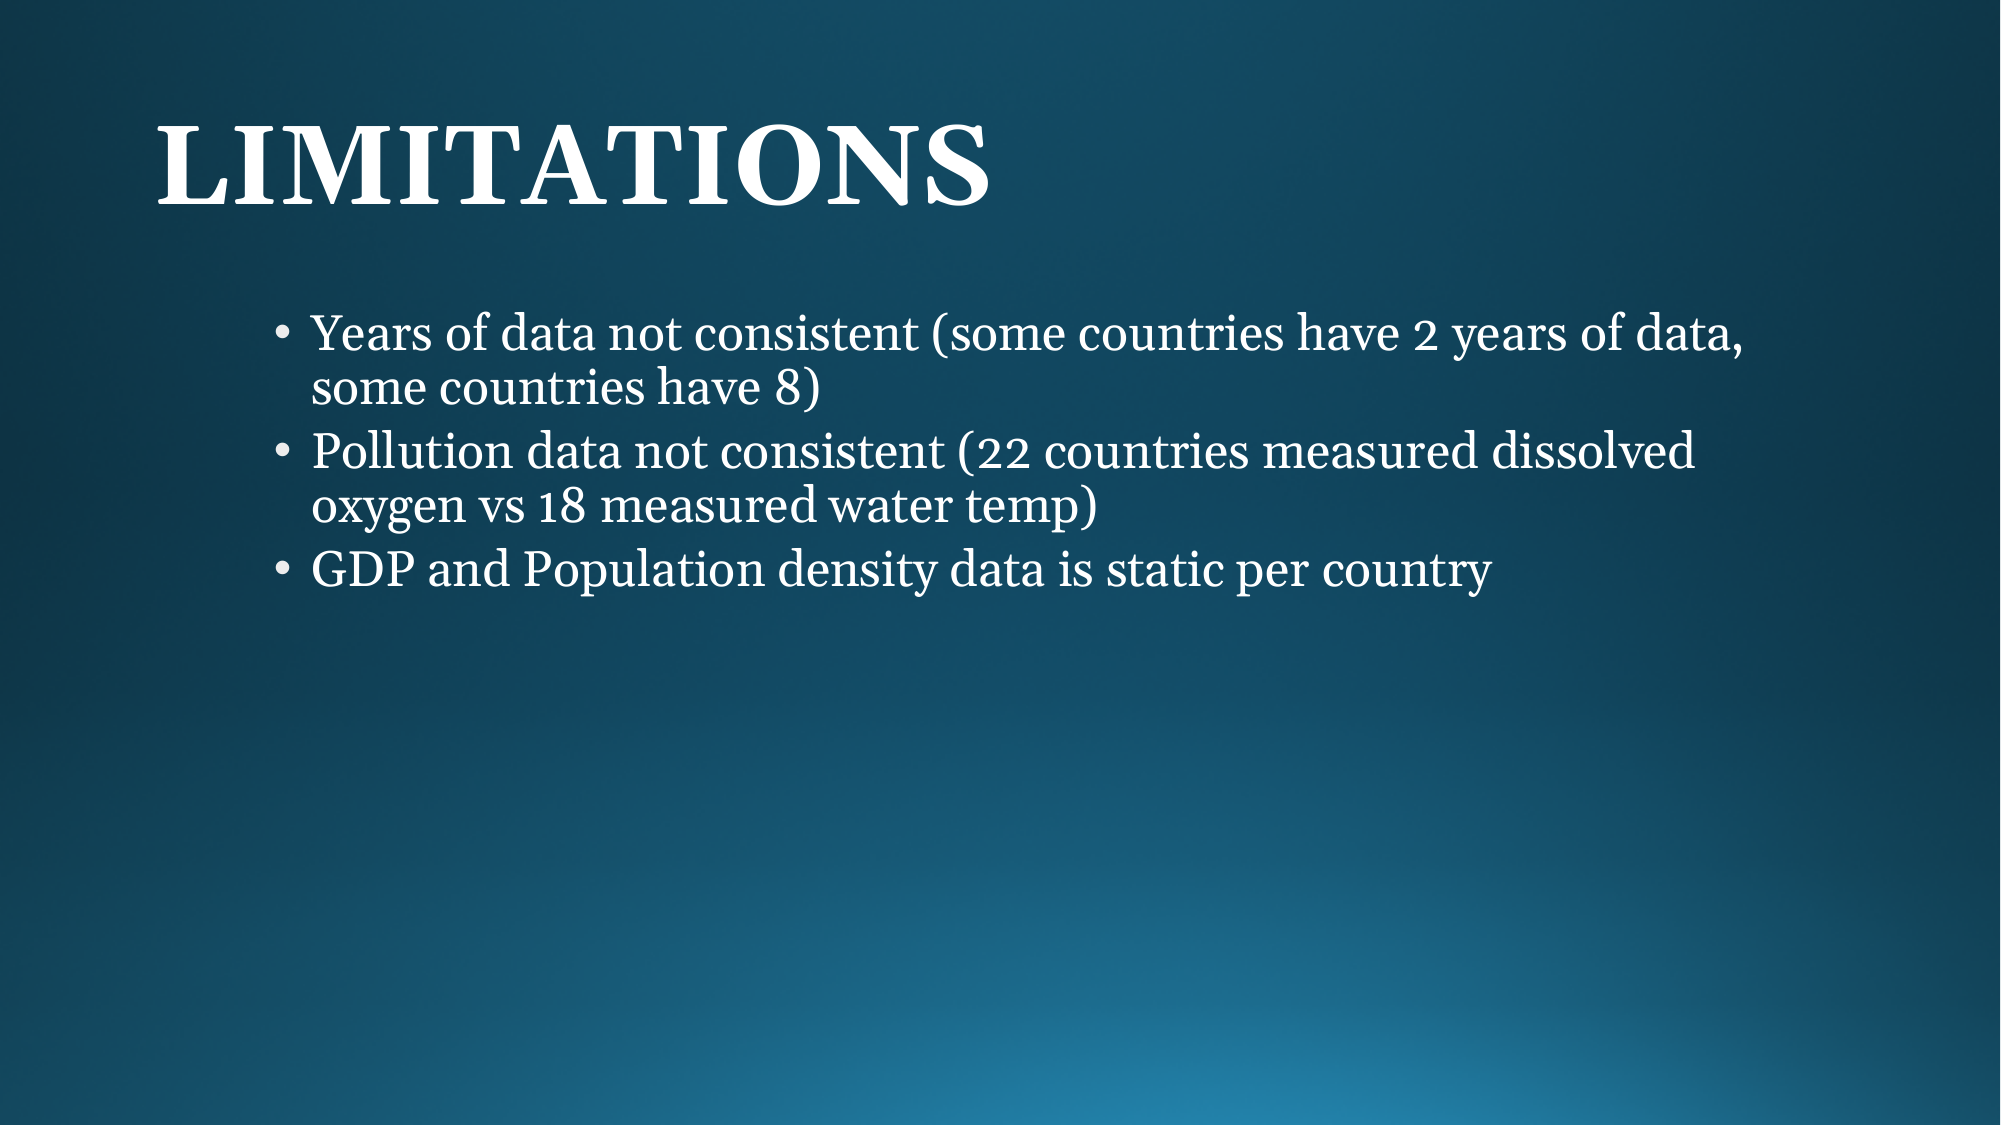

# LIMITATIONS
Years of data not consistent (some countries have 2 years of data, some countries have 8)
Pollution data not consistent (22 countries measured dissolved oxygen vs 18 measured water temp)
GDP and Population density data is static per country